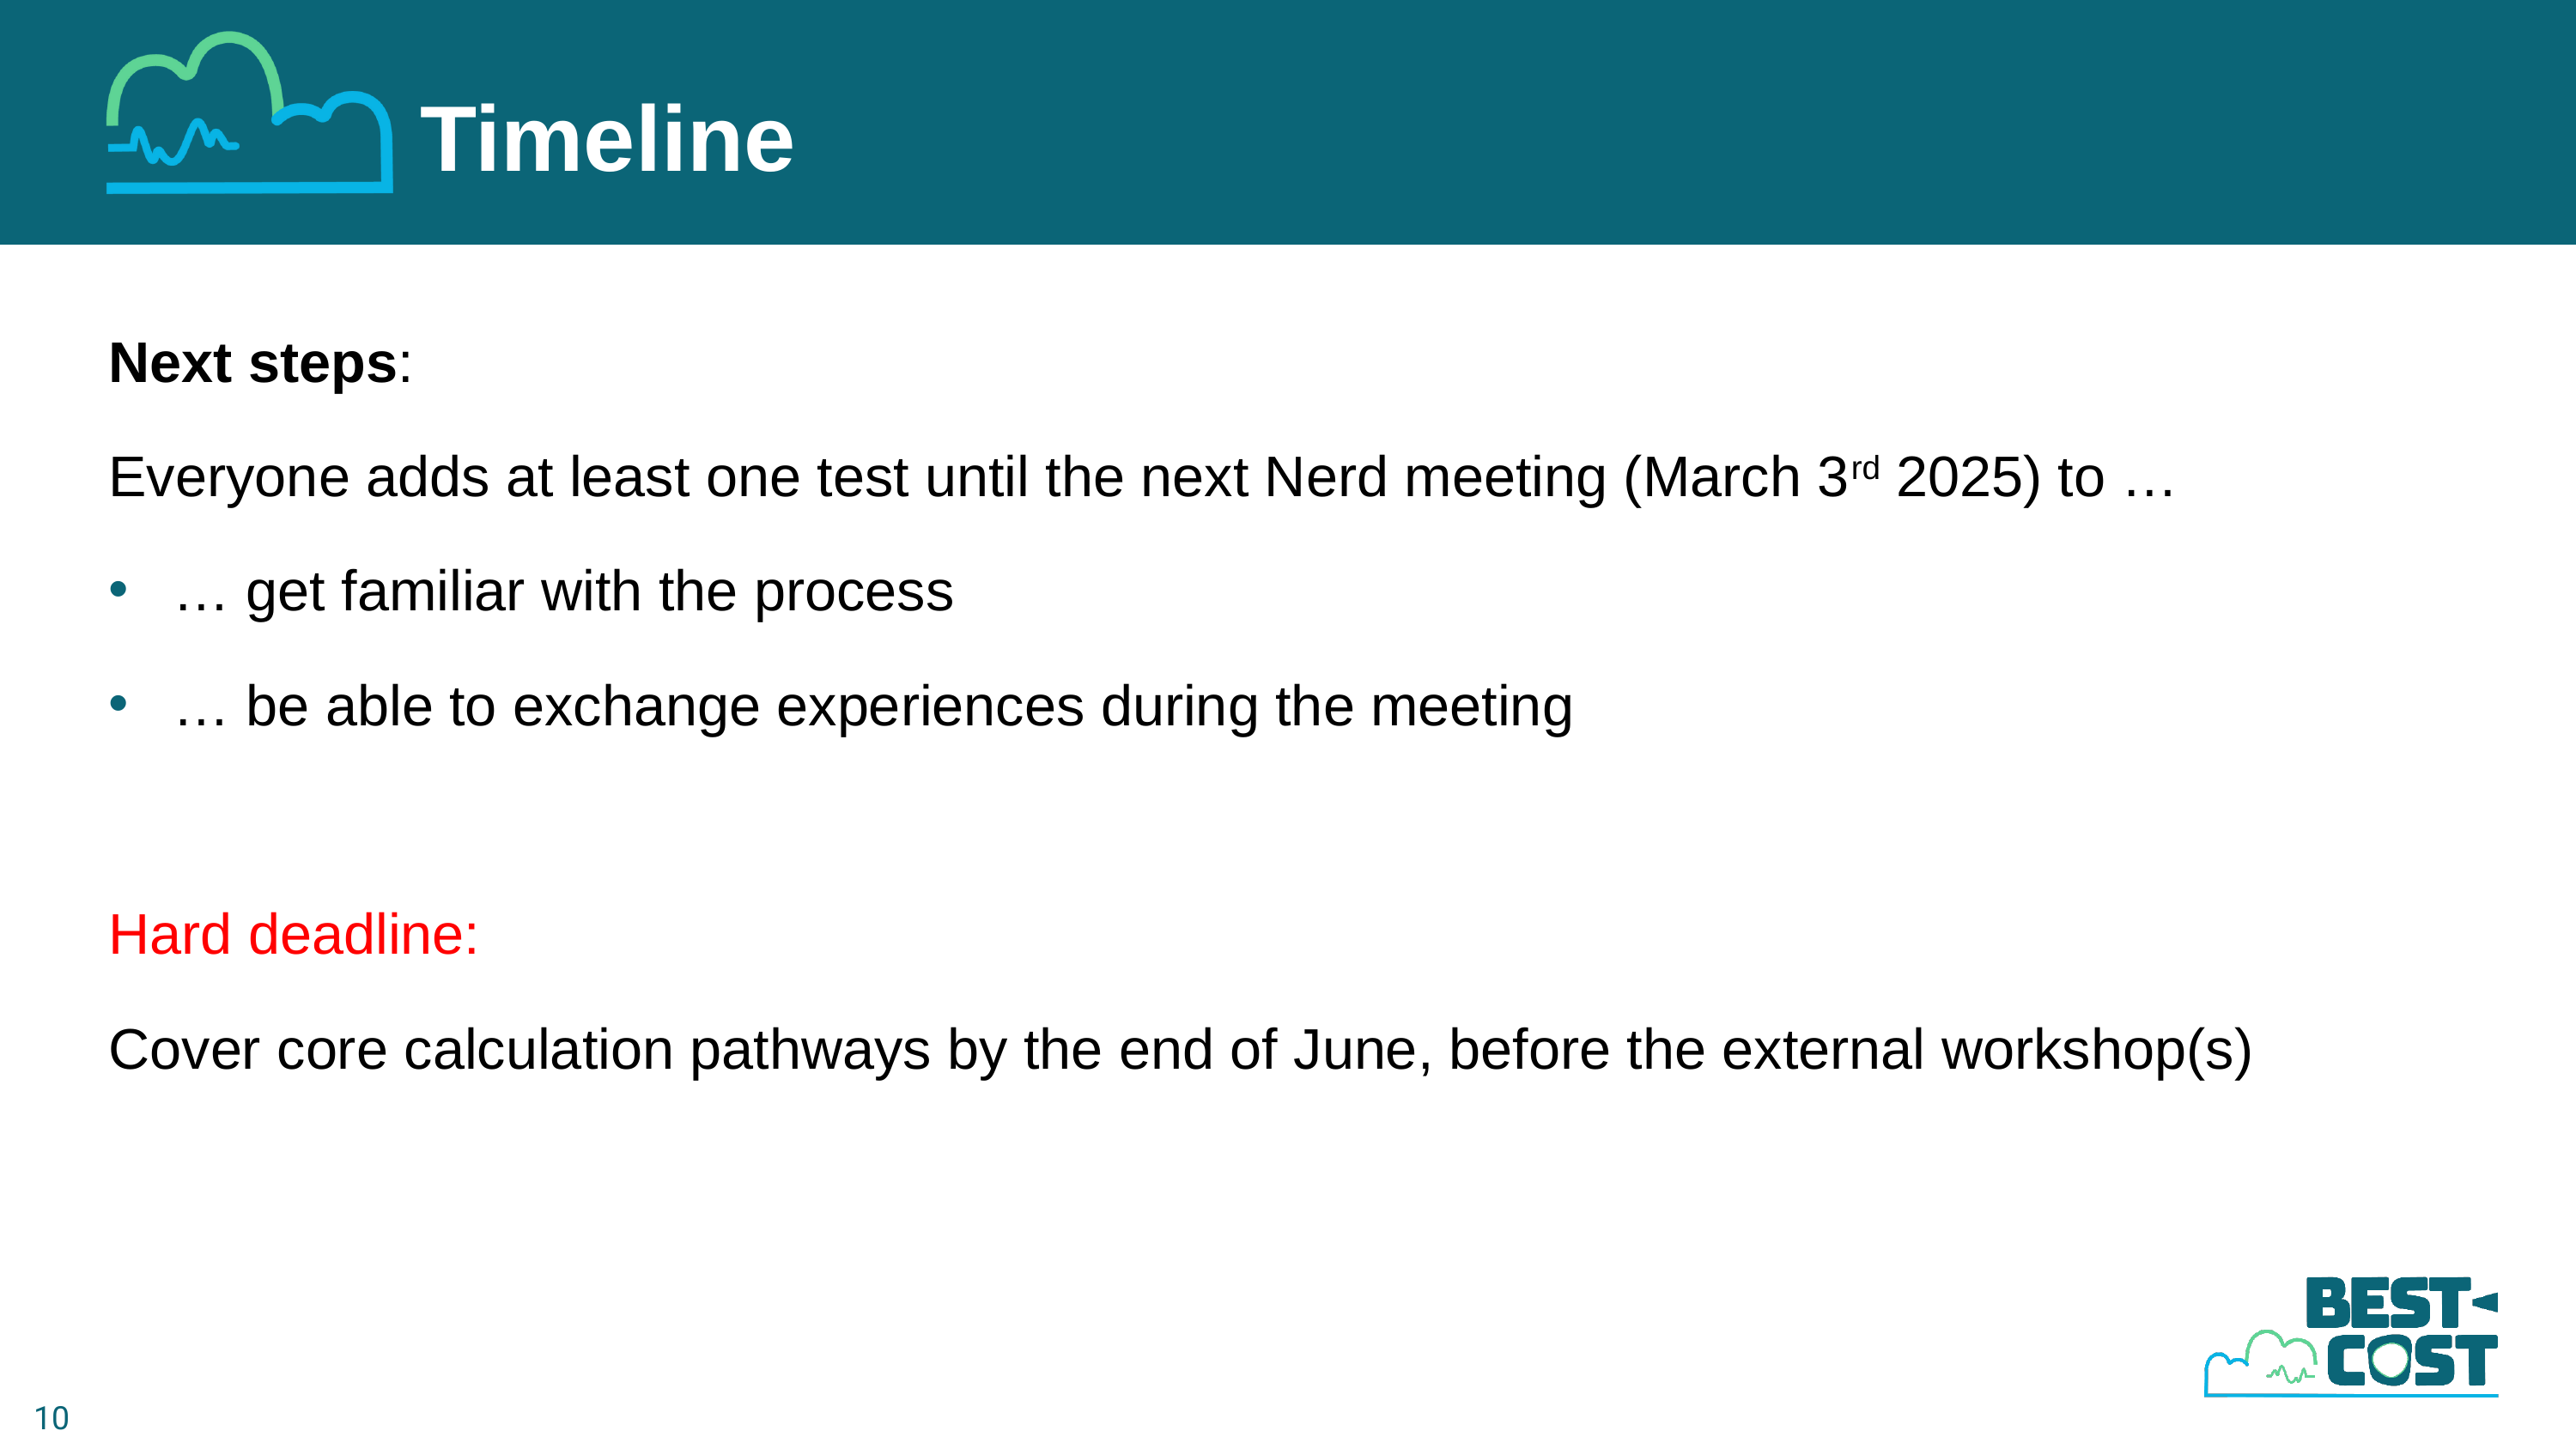

Timeline
Next steps:
Everyone adds at least one test until the next Nerd meeting (March 3rd 2025) to …
… get familiar with the process
… be able to exchange experiences during the meeting

Hard deadline:
Cover core calculation pathways by the end of June, before the external workshop(s)